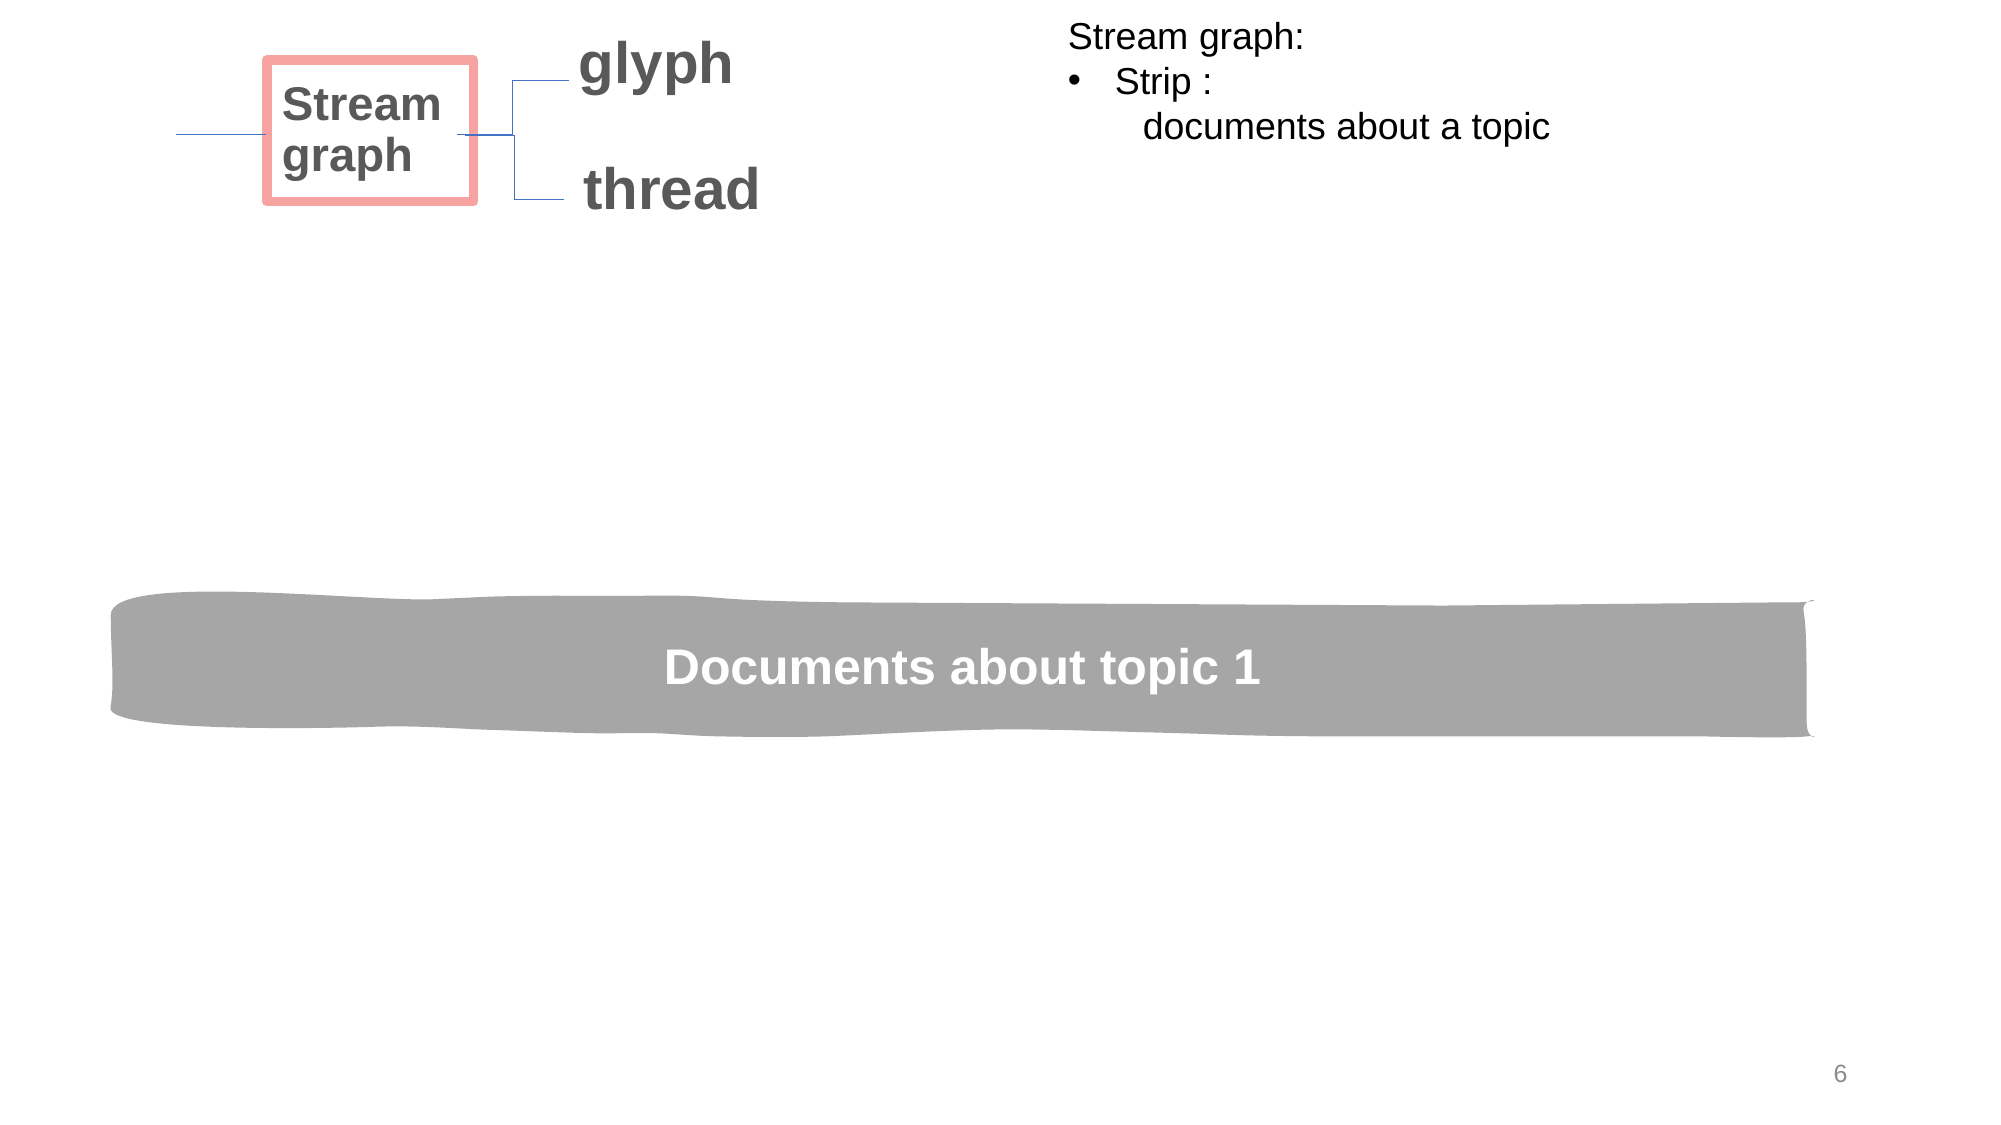

glyph
Stream graph:
Strip :
documents about a topic
# Stream graph
thread
Documents about topic 1
6